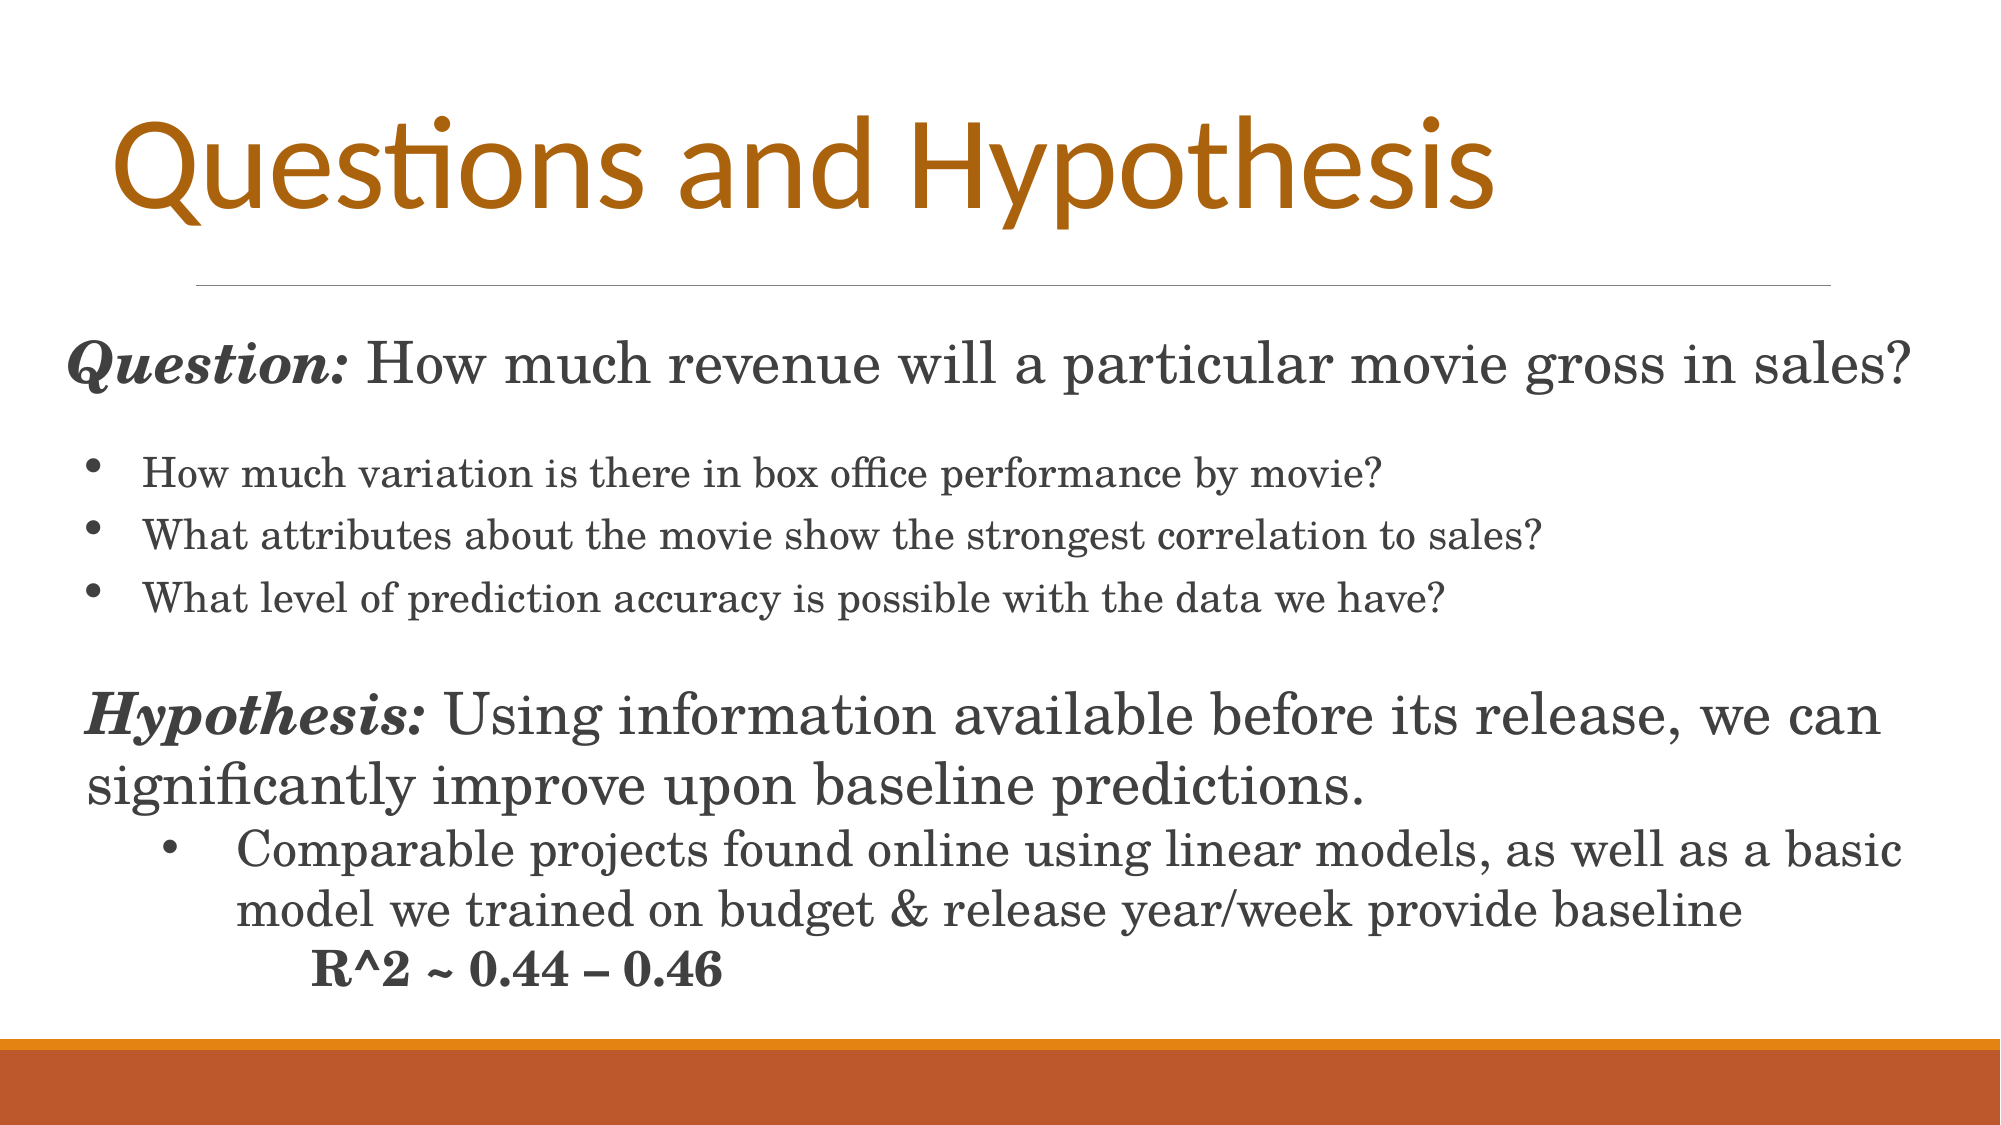

# Questions and Hypothesis
 Question: How much revenue will a particular movie gross in sales?
How much variation is there in box office performance by movie?
What attributes about the movie show the strongest correlation to sales?
What level of prediction accuracy is possible with the data we have?

Hypothesis: Using information available before its release, we can significantly improve upon baseline predictions.
Comparable projects found online using linear models, as well as a basic model we trained on budget & release year/week provide baseline
	R^2 ~ 0.44 – 0.46